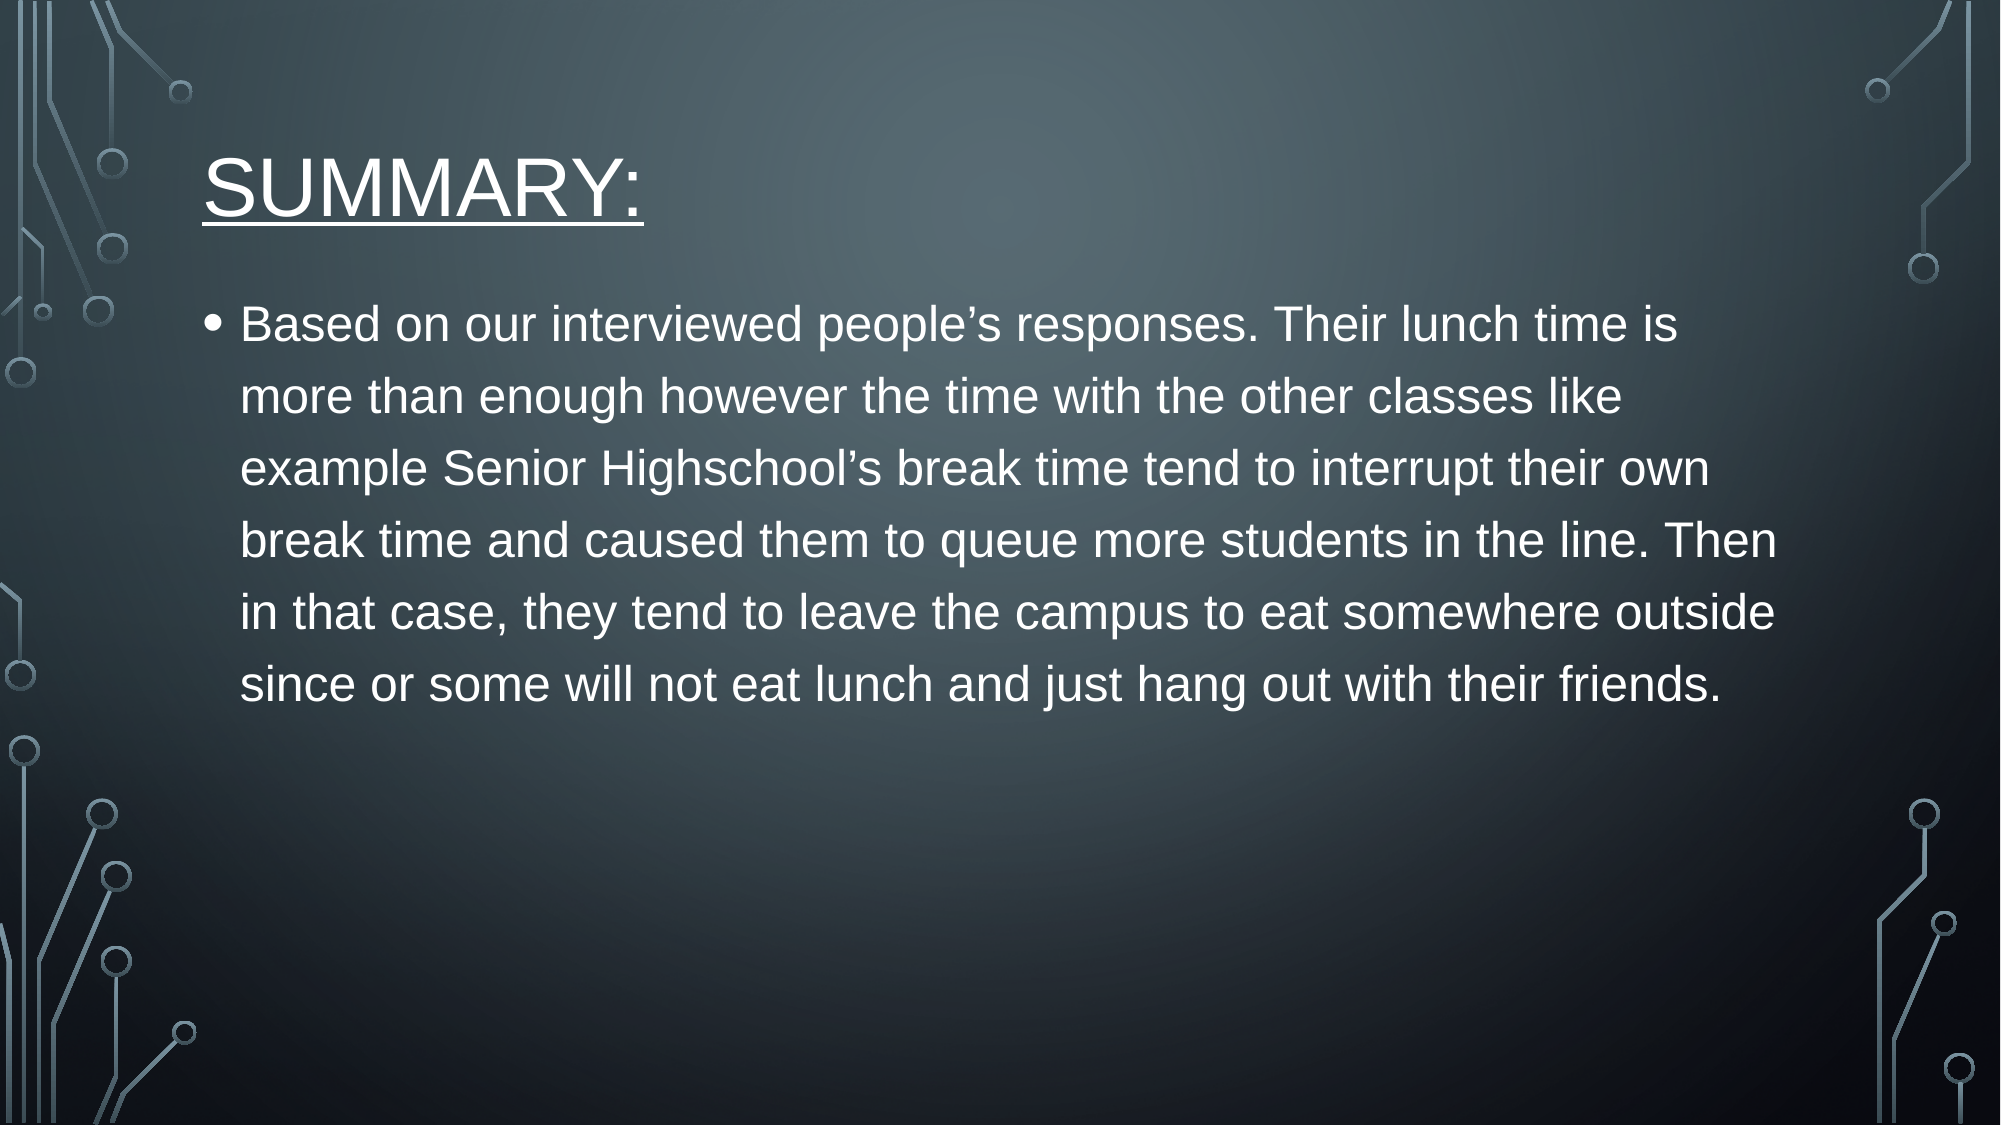

# SUMMARY:
Based on our interviewed people’s responses. Their lunch time is more than enough however the time with the other classes like example Senior Highschool’s break time tend to interrupt their own break time and caused them to queue more students in the line. Then in that case, they tend to leave the campus to eat somewhere outside since or some will not eat lunch and just hang out with their friends.